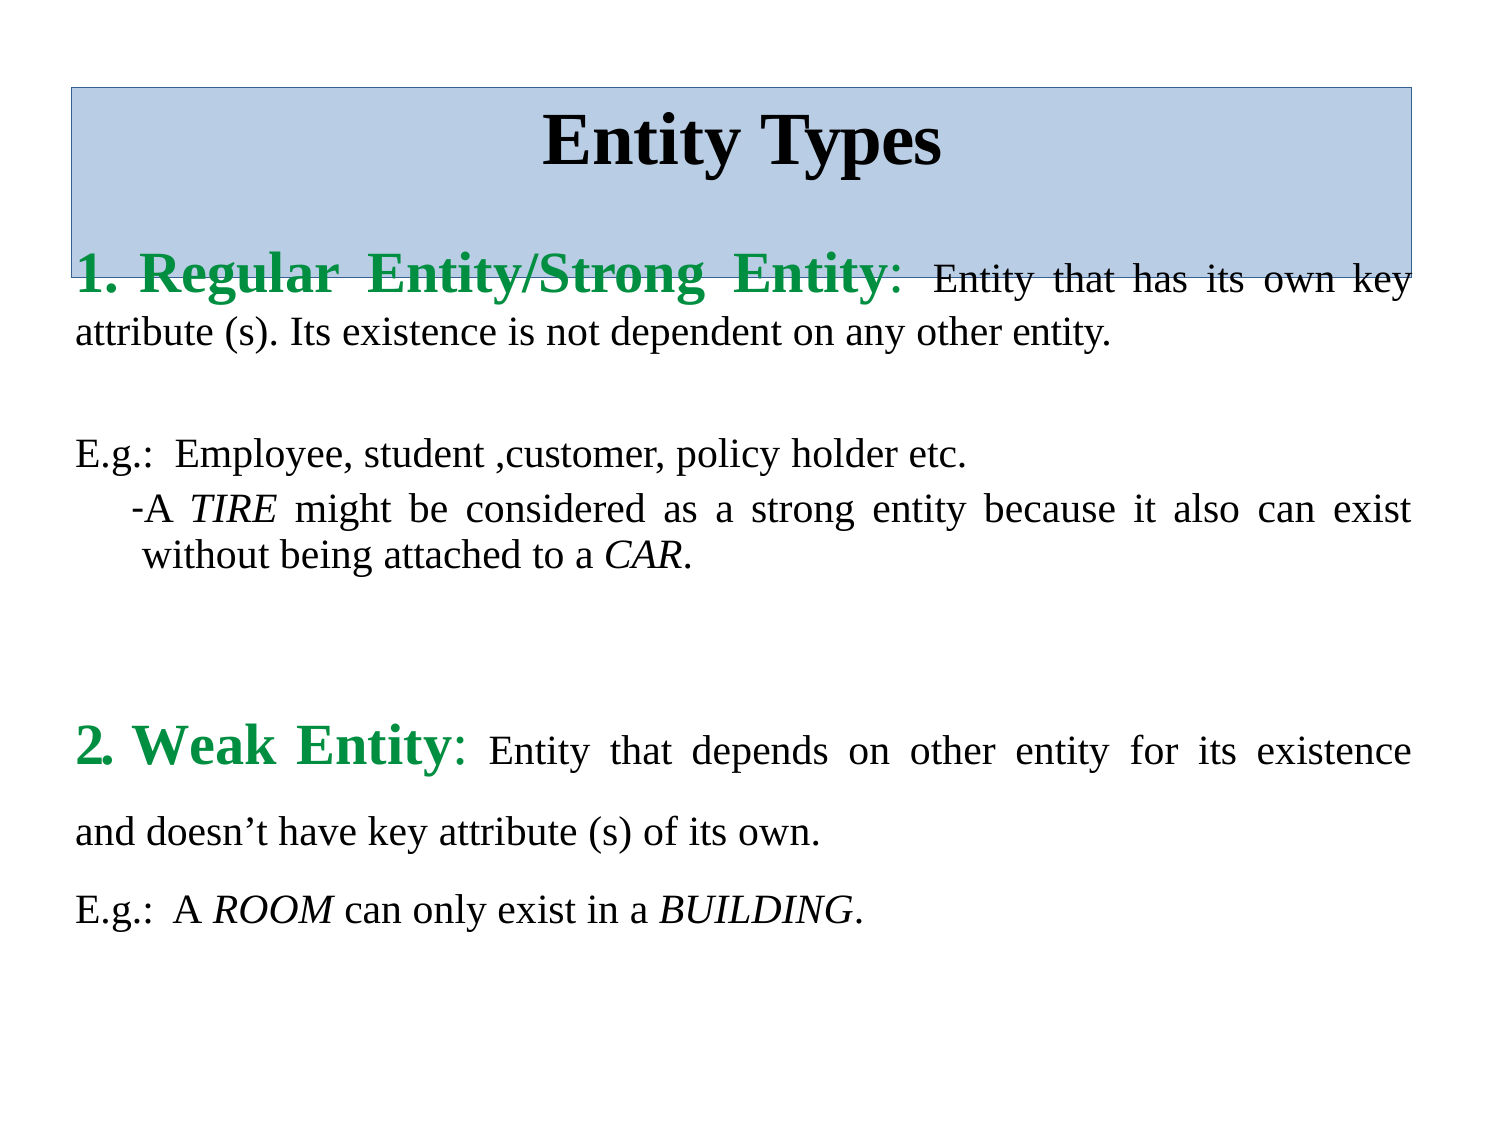

# Entity Types
1. Regular Entity/Strong Entity: Entity that has its own key attribute (s). Its existence is not dependent on any other entity.

E.g.: Employee, student ,customer, policy holder etc.
-A TIRE might be considered as a strong entity because it also can exist  without being attached to a CAR.

2. Weak Entity: Entity that depends on other entity for its existence and doesn’t have key attribute (s) of its own.
E.g.: A ROOM can only exist in a BUILDING.